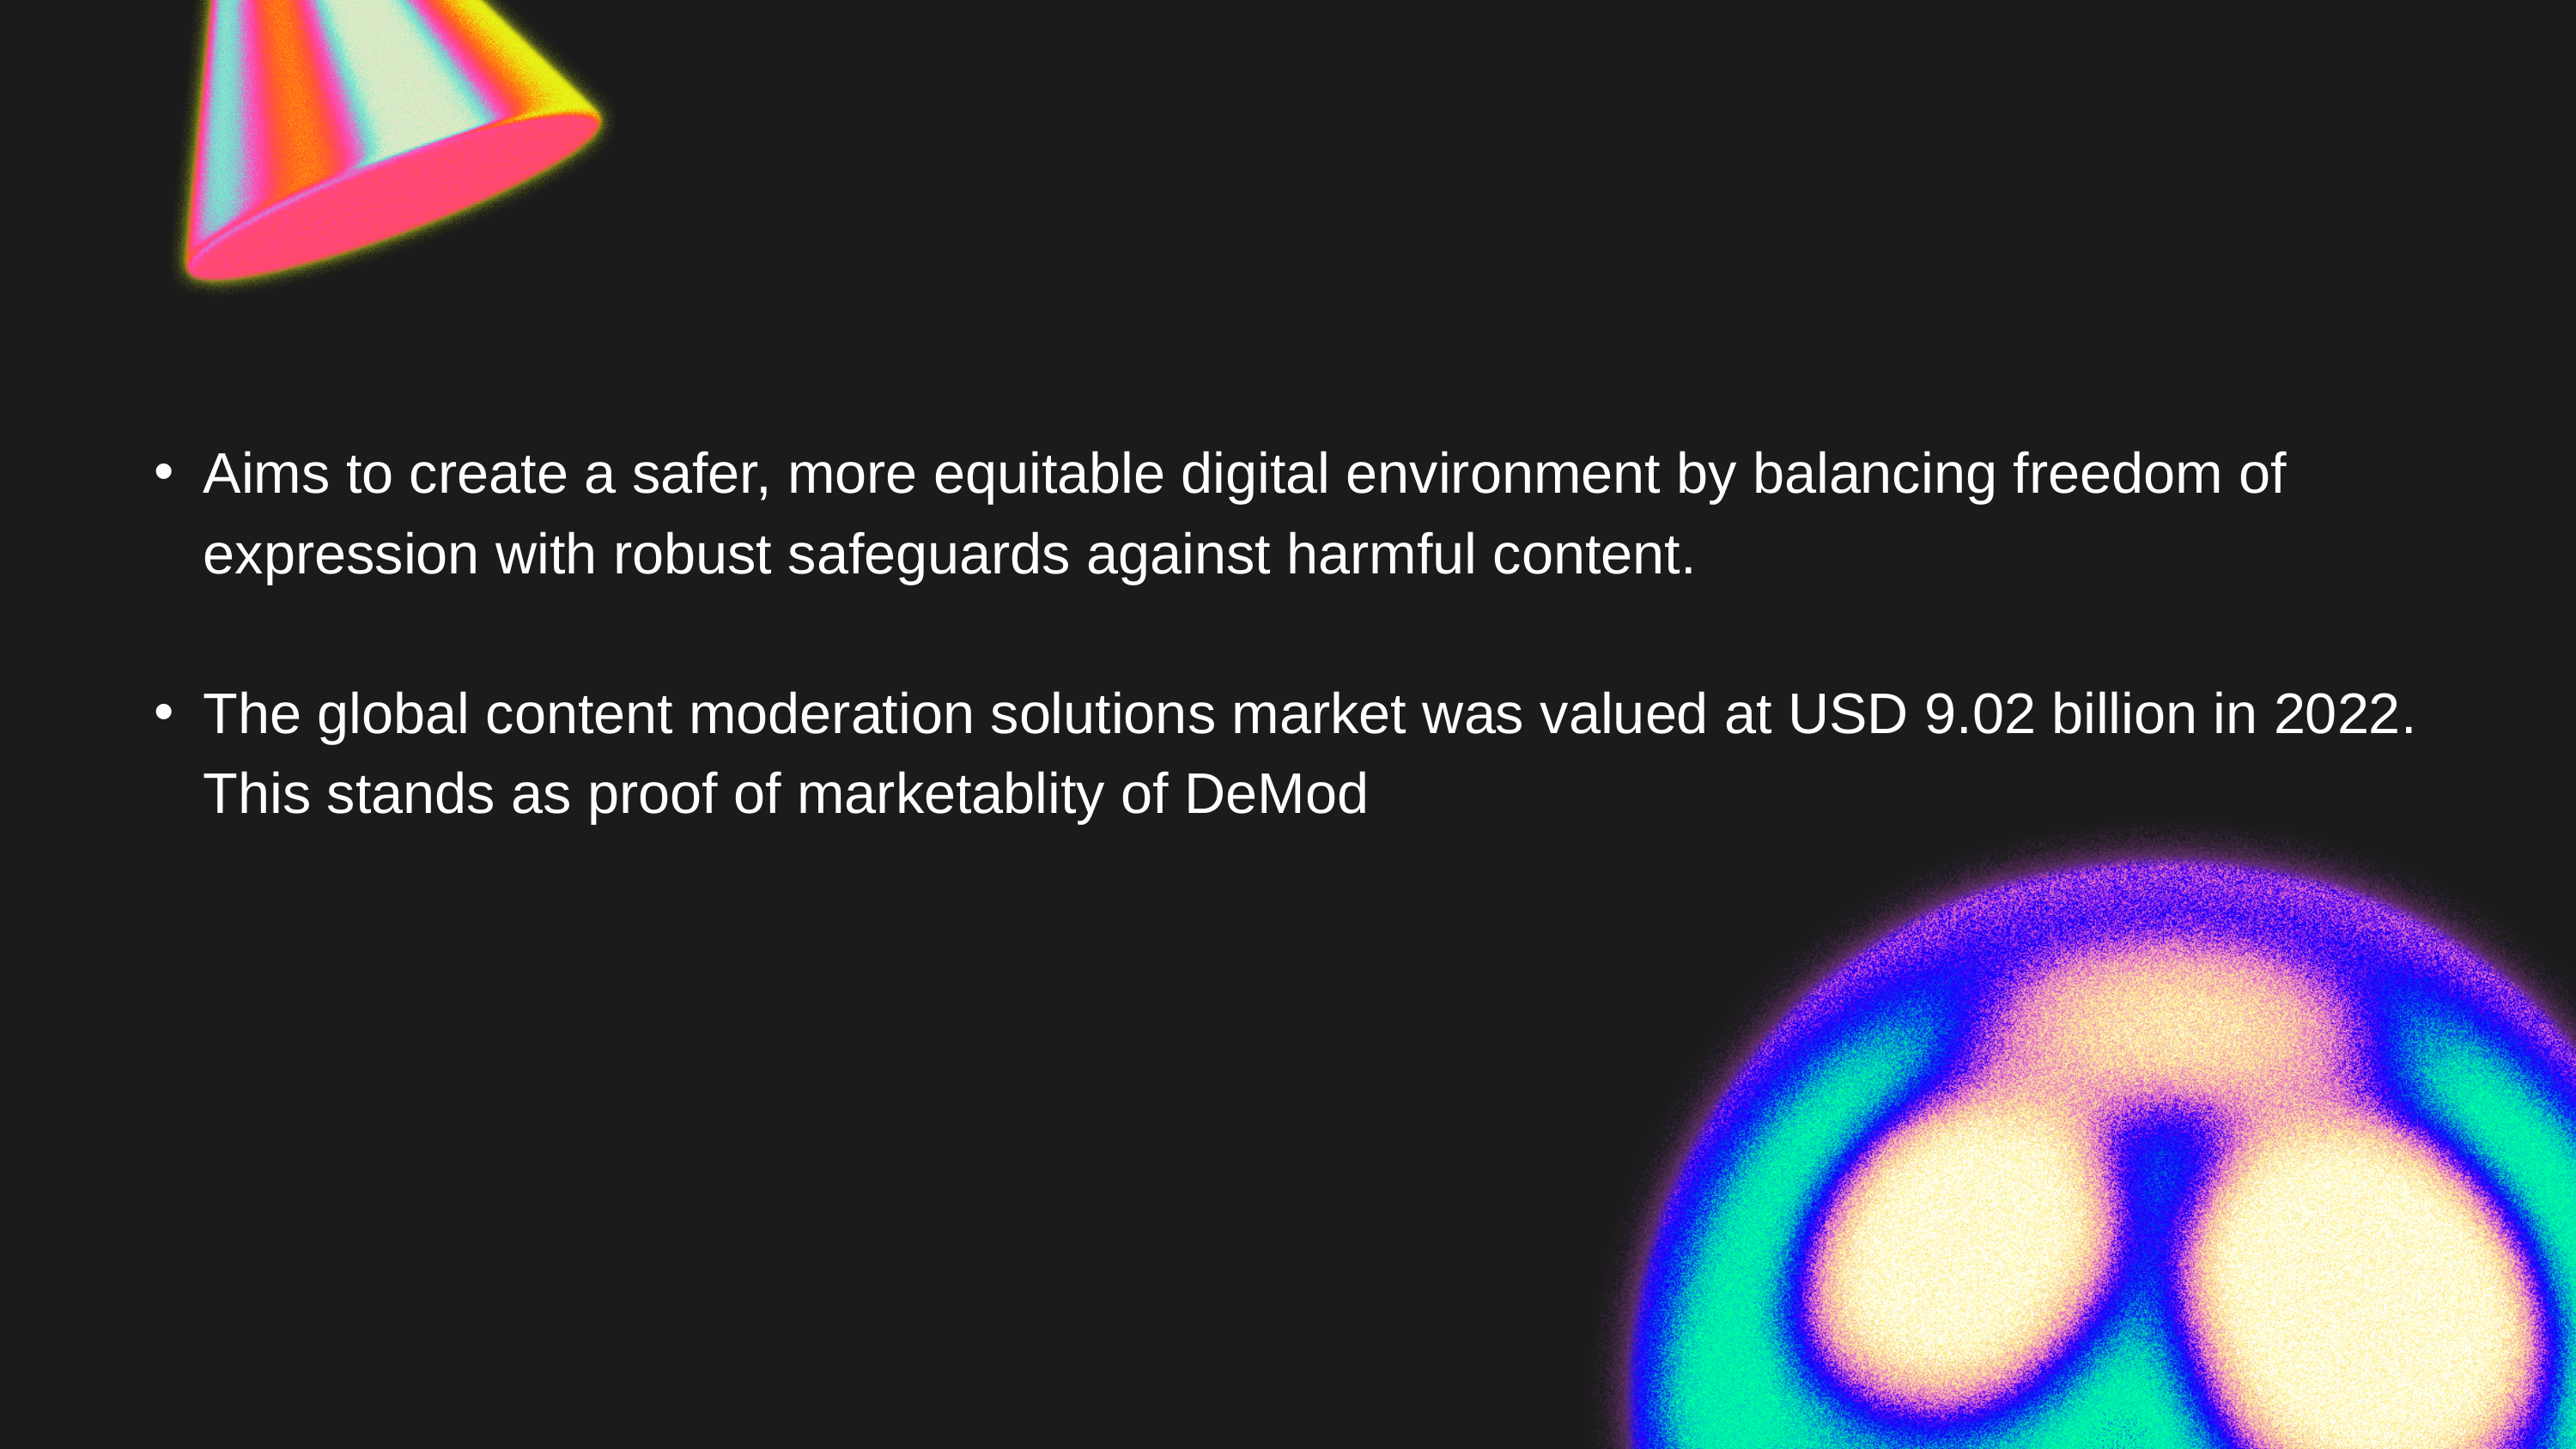

Aims to create a safer, more equitable digital environment by balancing freedom of expression with robust safeguards against harmful content.

The global content moderation solutions market was valued at USD 9.02 billion in 2022. This stands as proof of marketablity of DeMod